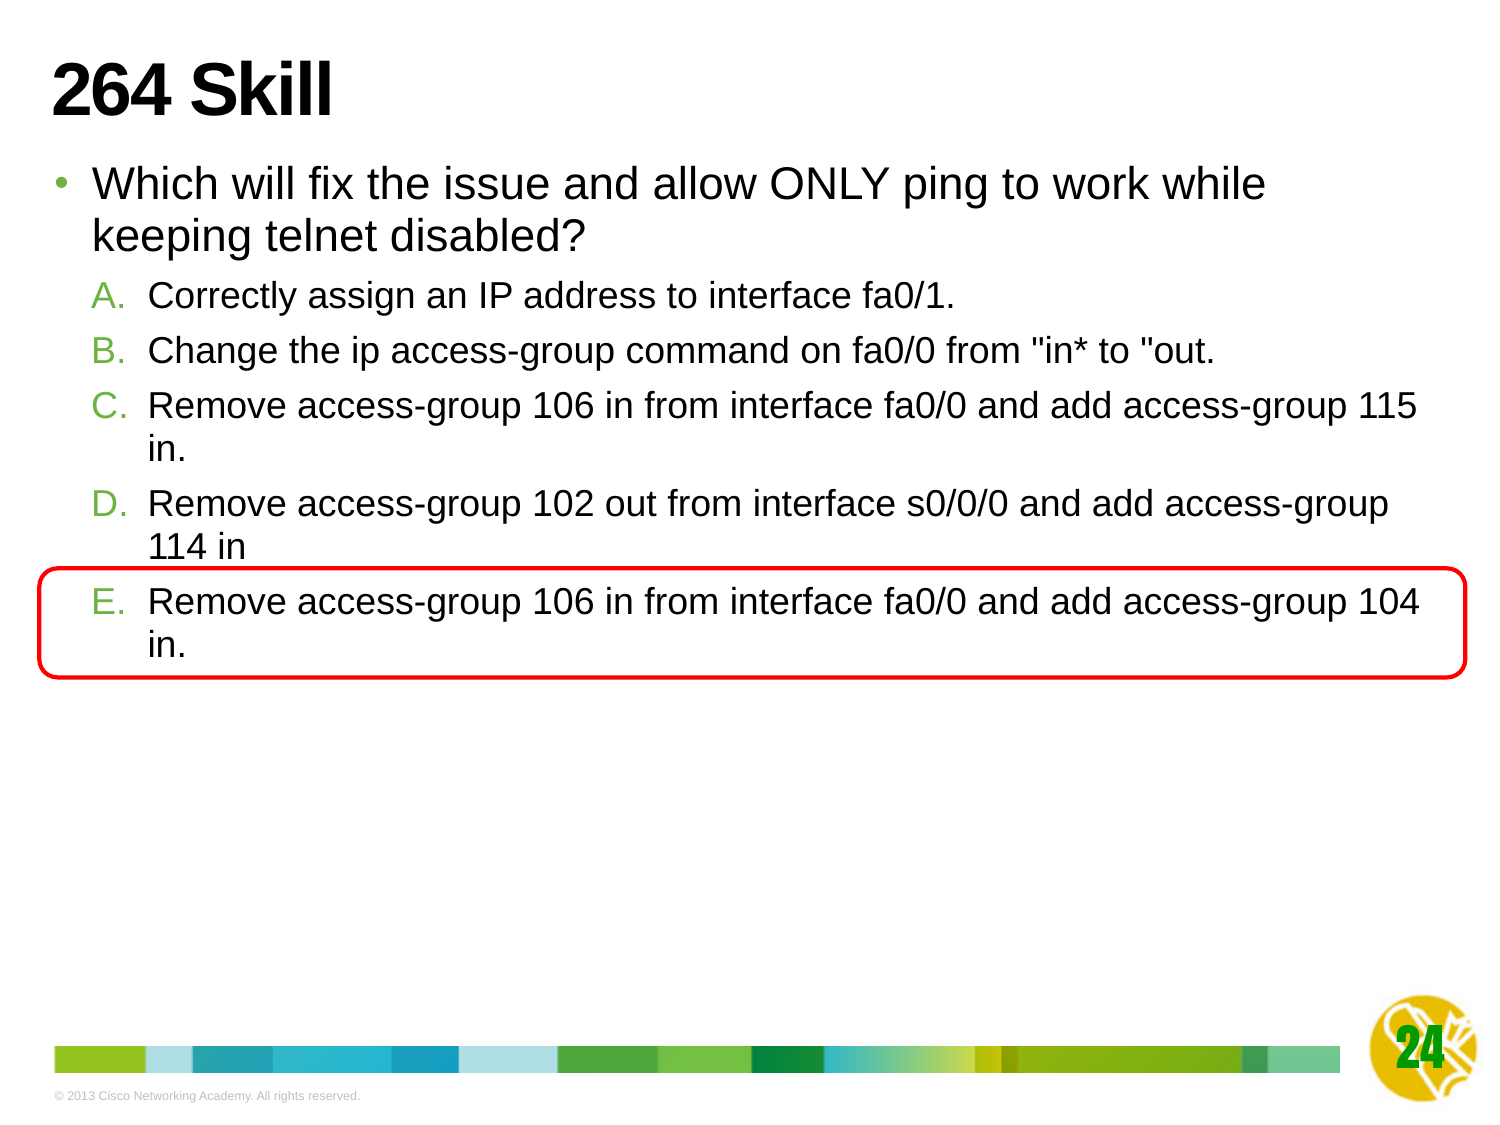

# 264 Skill
Which will fix the issue and allow ONLY ping to work while keeping telnet disabled?
Correctly assign an IP address to interface fa0/1.
Change the ip access-group command on fa0/0 from "in* to "out.
Remove access-group 106 in from interface fa0/0 and add access-group 115 in.
Remove access-group 102 out from interface s0/0/0 and add access-group 114 in
Remove access-group 106 in from interface fa0/0 and add access-group 104 in.